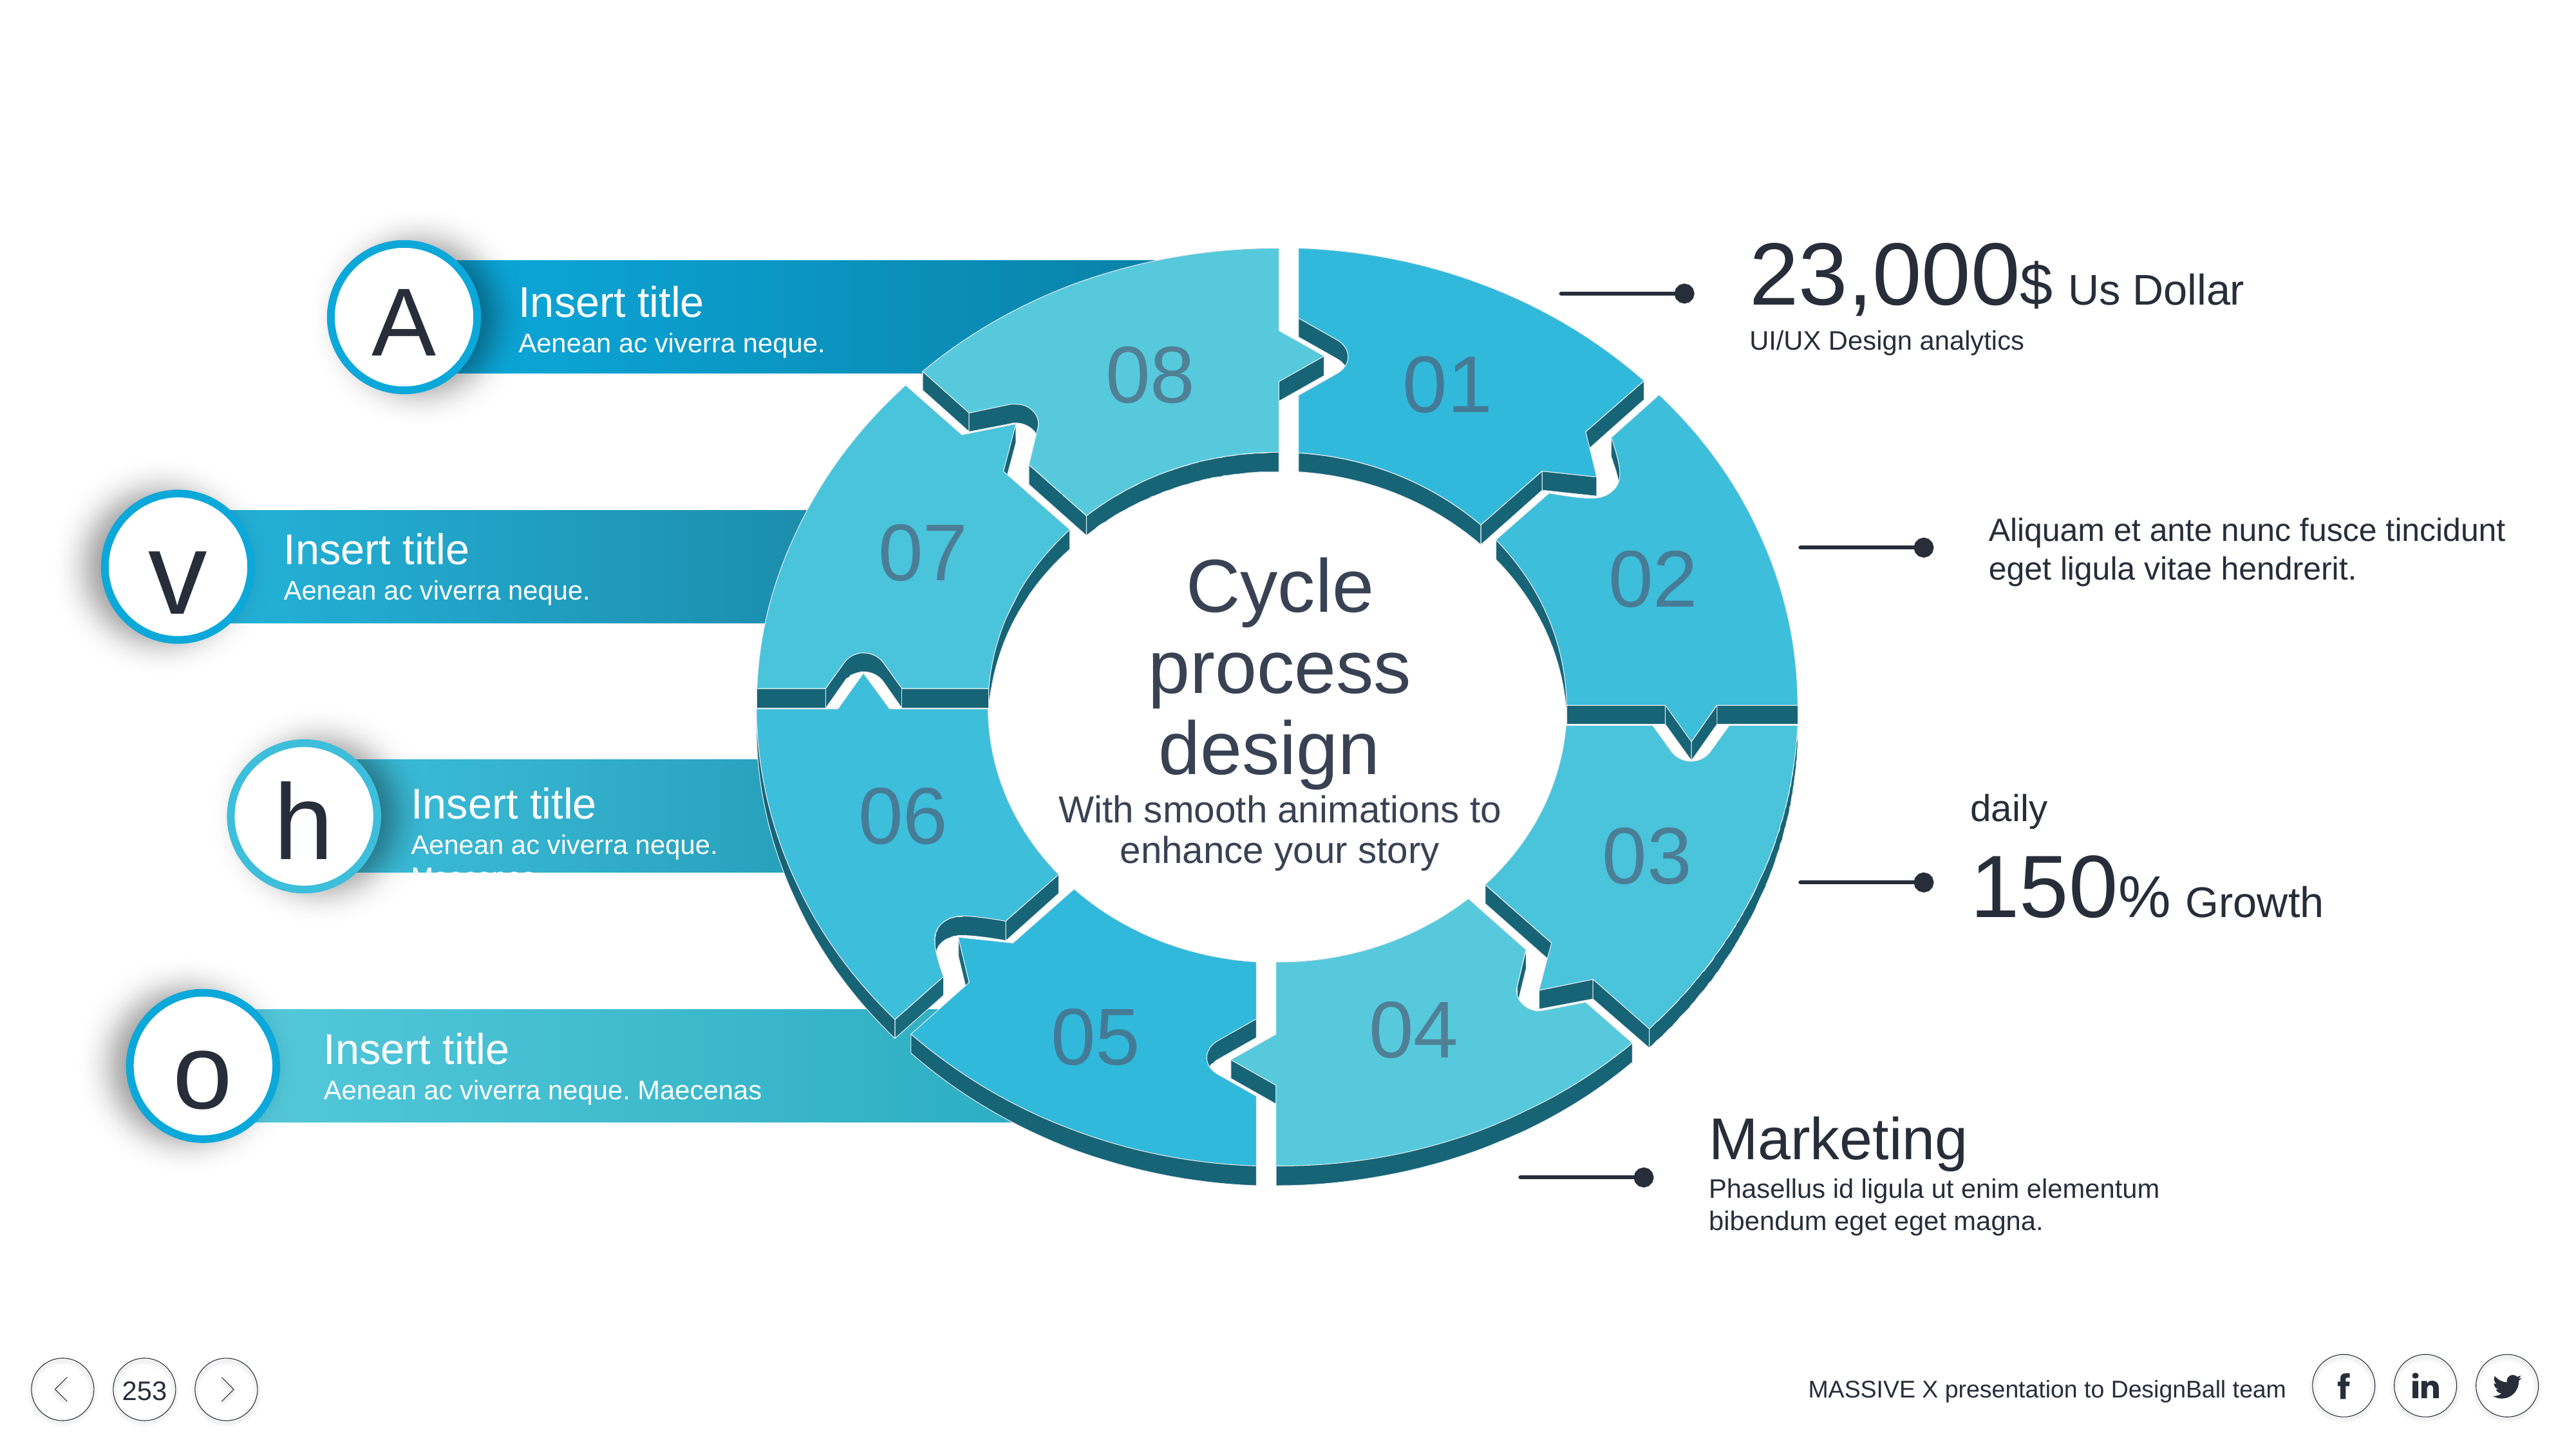

23,000$ Us Dollar
UI/UX Design analytics
A

Insert title
Aenean ac viverra neque.

08

01

07

02
v

Insert title
Aenean ac viverra neque.
Aliquam et ante nunc fusce tincidunt eget ligula vitae hendrerit.
Cycle process design
With smooth animations to enhance your story

06

03
h

Insert title
Aenean ac viverra neque. Maecenas
daily
150% Growth

05

04
o

Insert title
Aenean ac viverra neque. Maecenas
Marketing
Phasellus id ligula ut enim elementum bibendum eget eget magna.